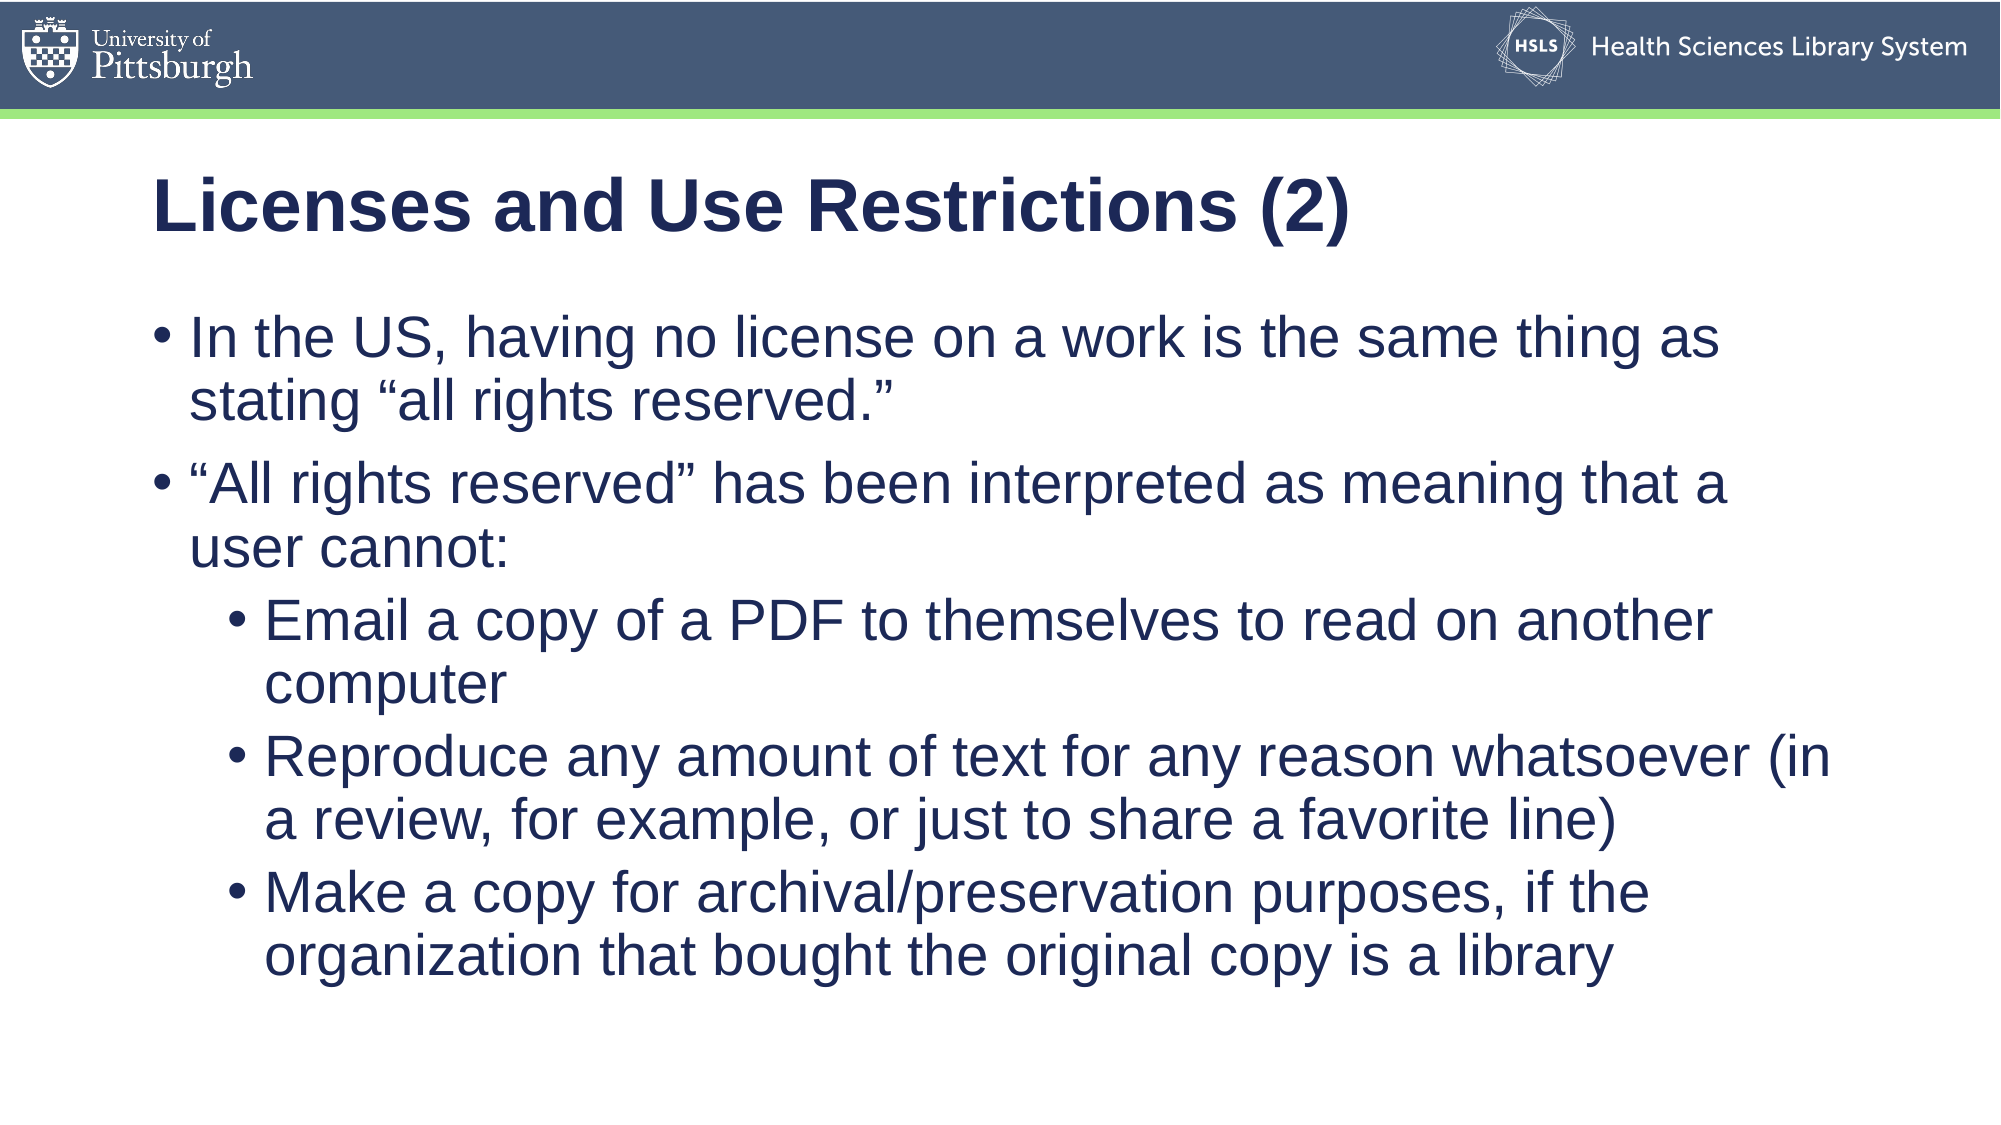

# Licenses and Use Restrictions (2)
In the US, having no license on a work is the same thing as stating “all rights reserved.”
“All rights reserved” has been interpreted as meaning that a user cannot:
Email a copy of a PDF to themselves to read on another computer
Reproduce any amount of text for any reason whatsoever (in a review, for example, or just to share a favorite line)
Make a copy for archival/preservation purposes, if the organization that bought the original copy is a library